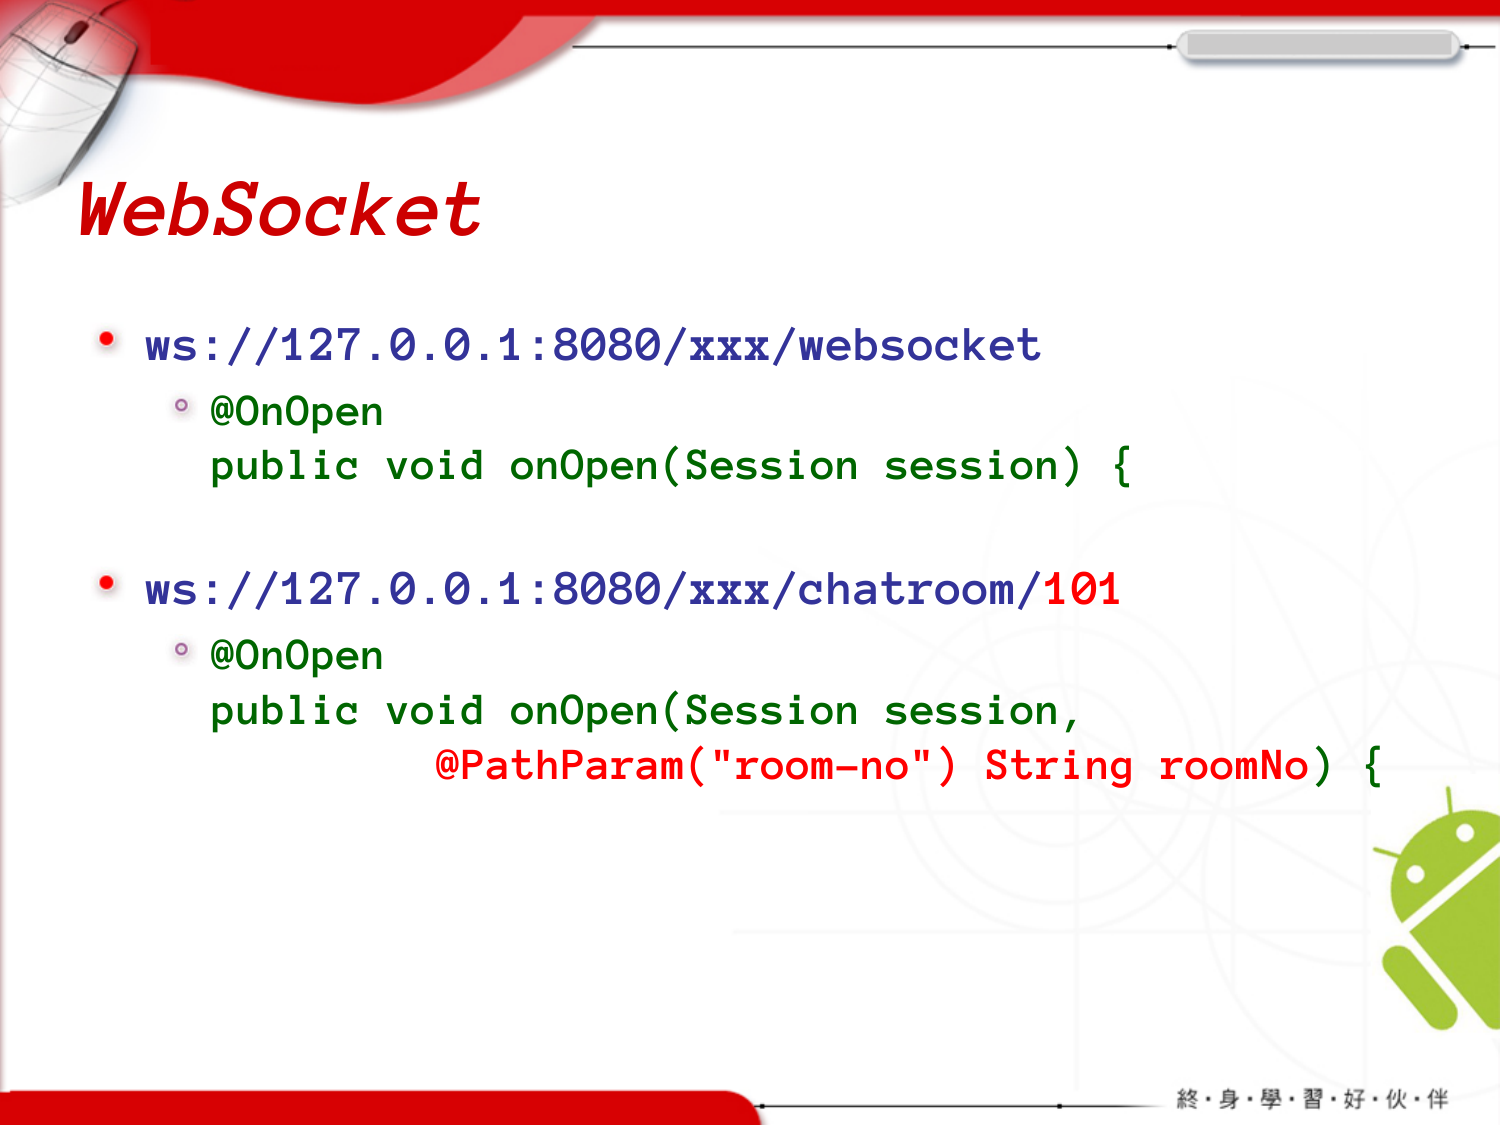

# WebSocket
ws://127.0.0.1:8080/xxx/websocket
@OnOpen
public void onOpen(Session session) {
ws://127.0.0.1:8080/xxx/chatroom/101
@OnOpen
public void onOpen(Session session,
         @PathParam("room-no") String roomNo) {